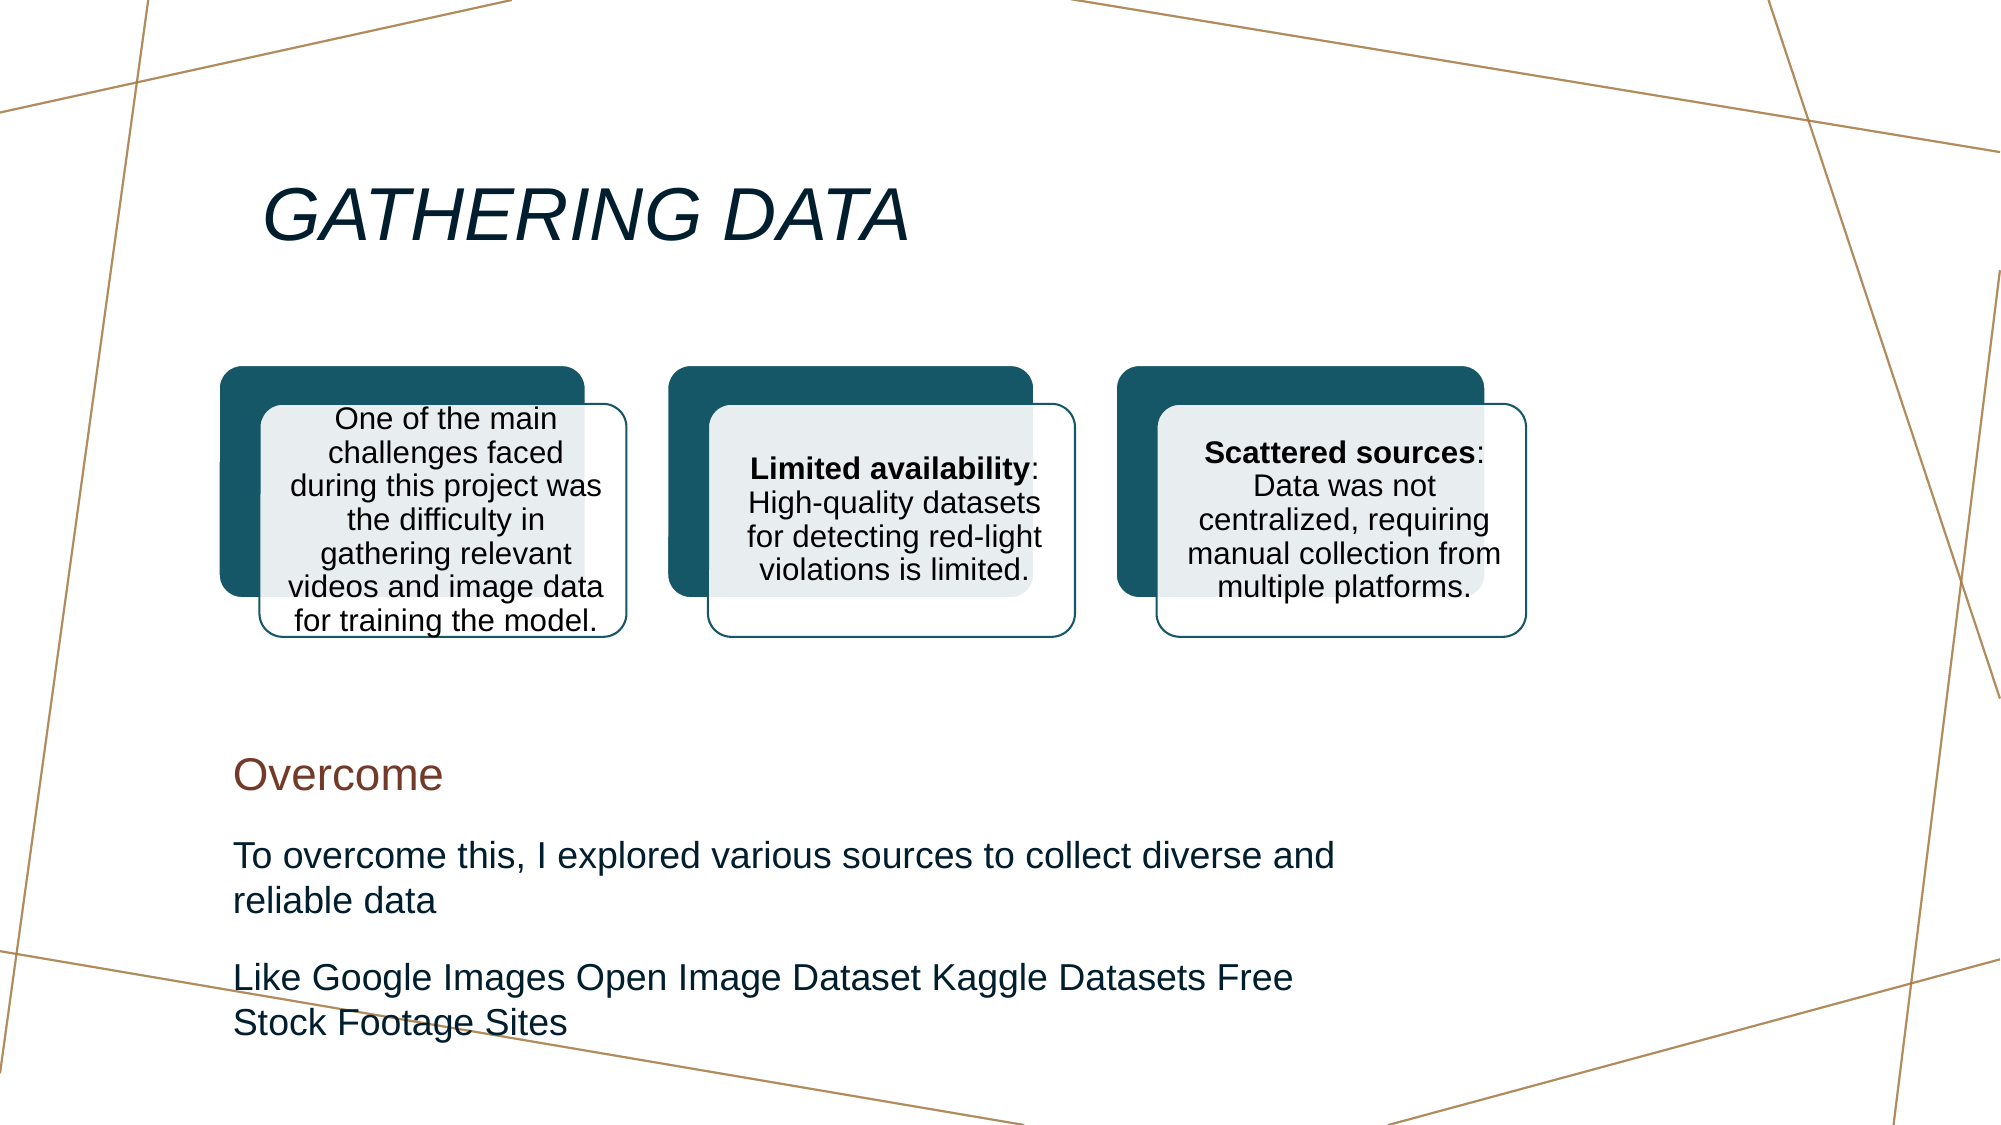

# Gathering data
One of the main challenges faced during this project was the difficulty in gathering relevant videos and image data for training the model.
Limited availability: High-quality datasets for detecting red-light violations is limited.
Scattered sources: Data was not centralized, requiring manual collection from multiple platforms.
Overcome
To overcome this, I explored various sources to collect diverse and reliable data
Like Google Images Open Image Dataset Kaggle Datasets Free Stock Footage Sites